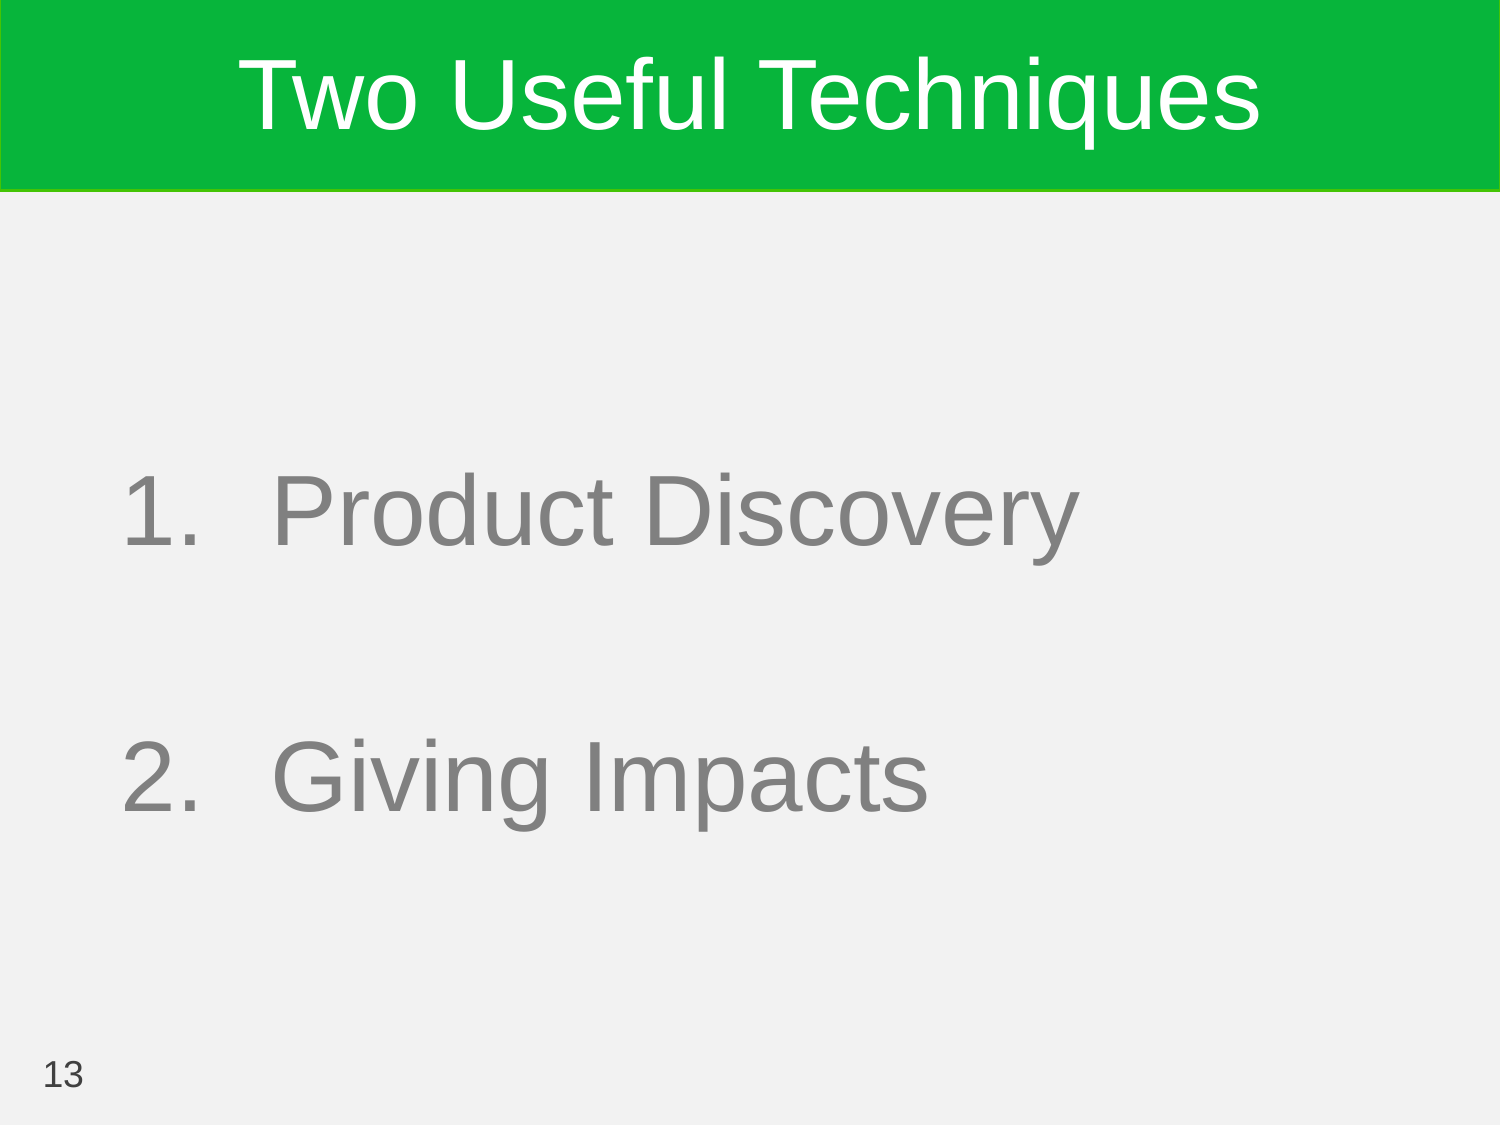

# Two Useful Techniques
Product Discovery

Giving Impacts
13